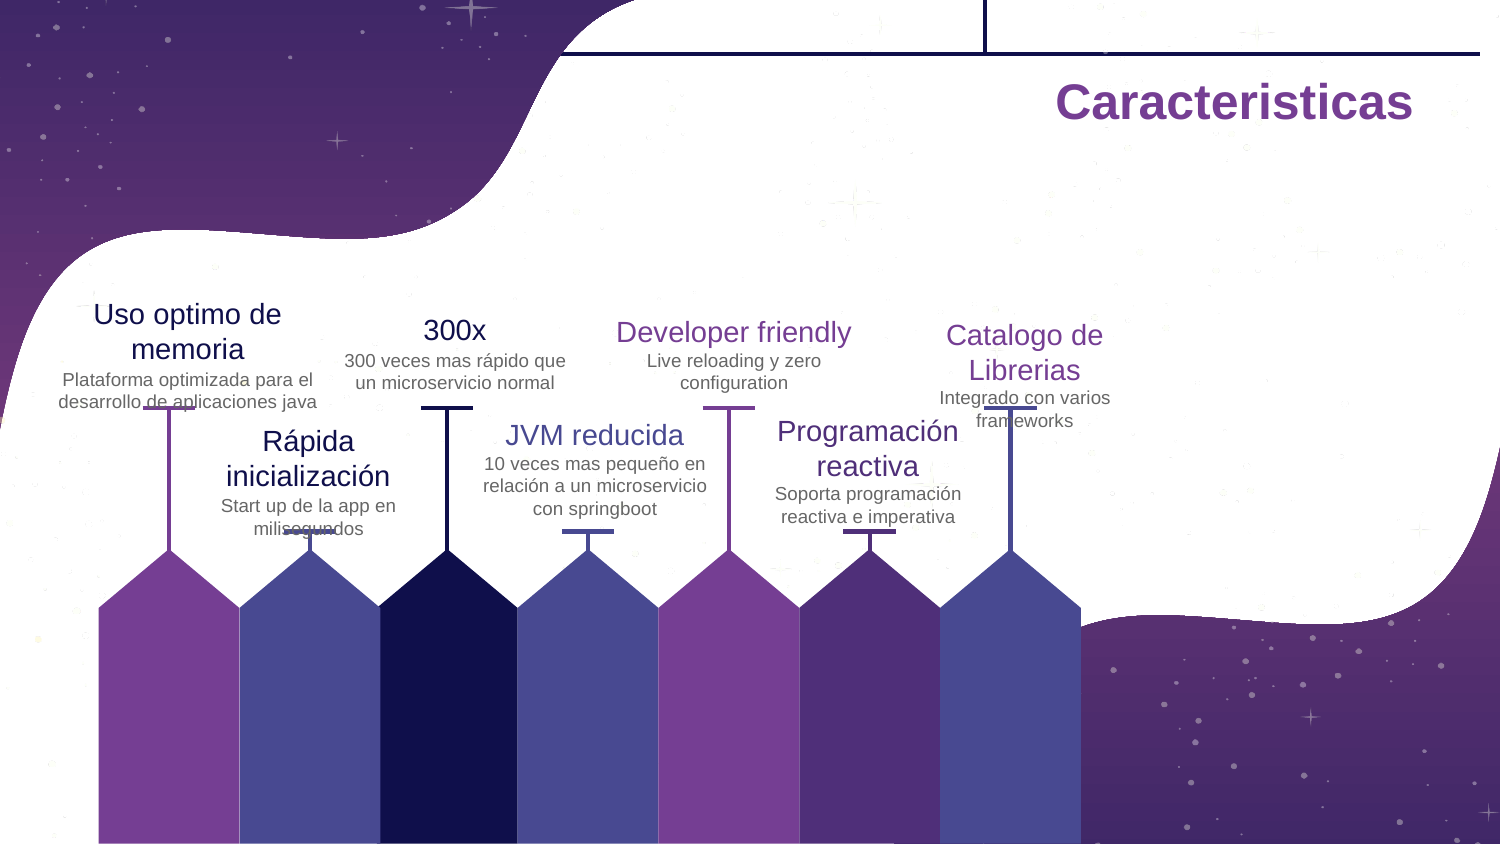

# Caracteristicas
Uso optimo de memoria
Plataforma optimizada para el desarrollo de aplicaciones java
300x
300 veces mas rápido que un microservicio normal
Developer friendly
Live reloading y zero configuration
Catalogo de Librerias
Integrado con varios frameworks

Programación reactiva
Soporta programación reactiva e imperativa

JVM reducida
10 veces mas pequeño en relación a un microservicio con springboot
Rápida inicialización
Start up de la app en milisegundos